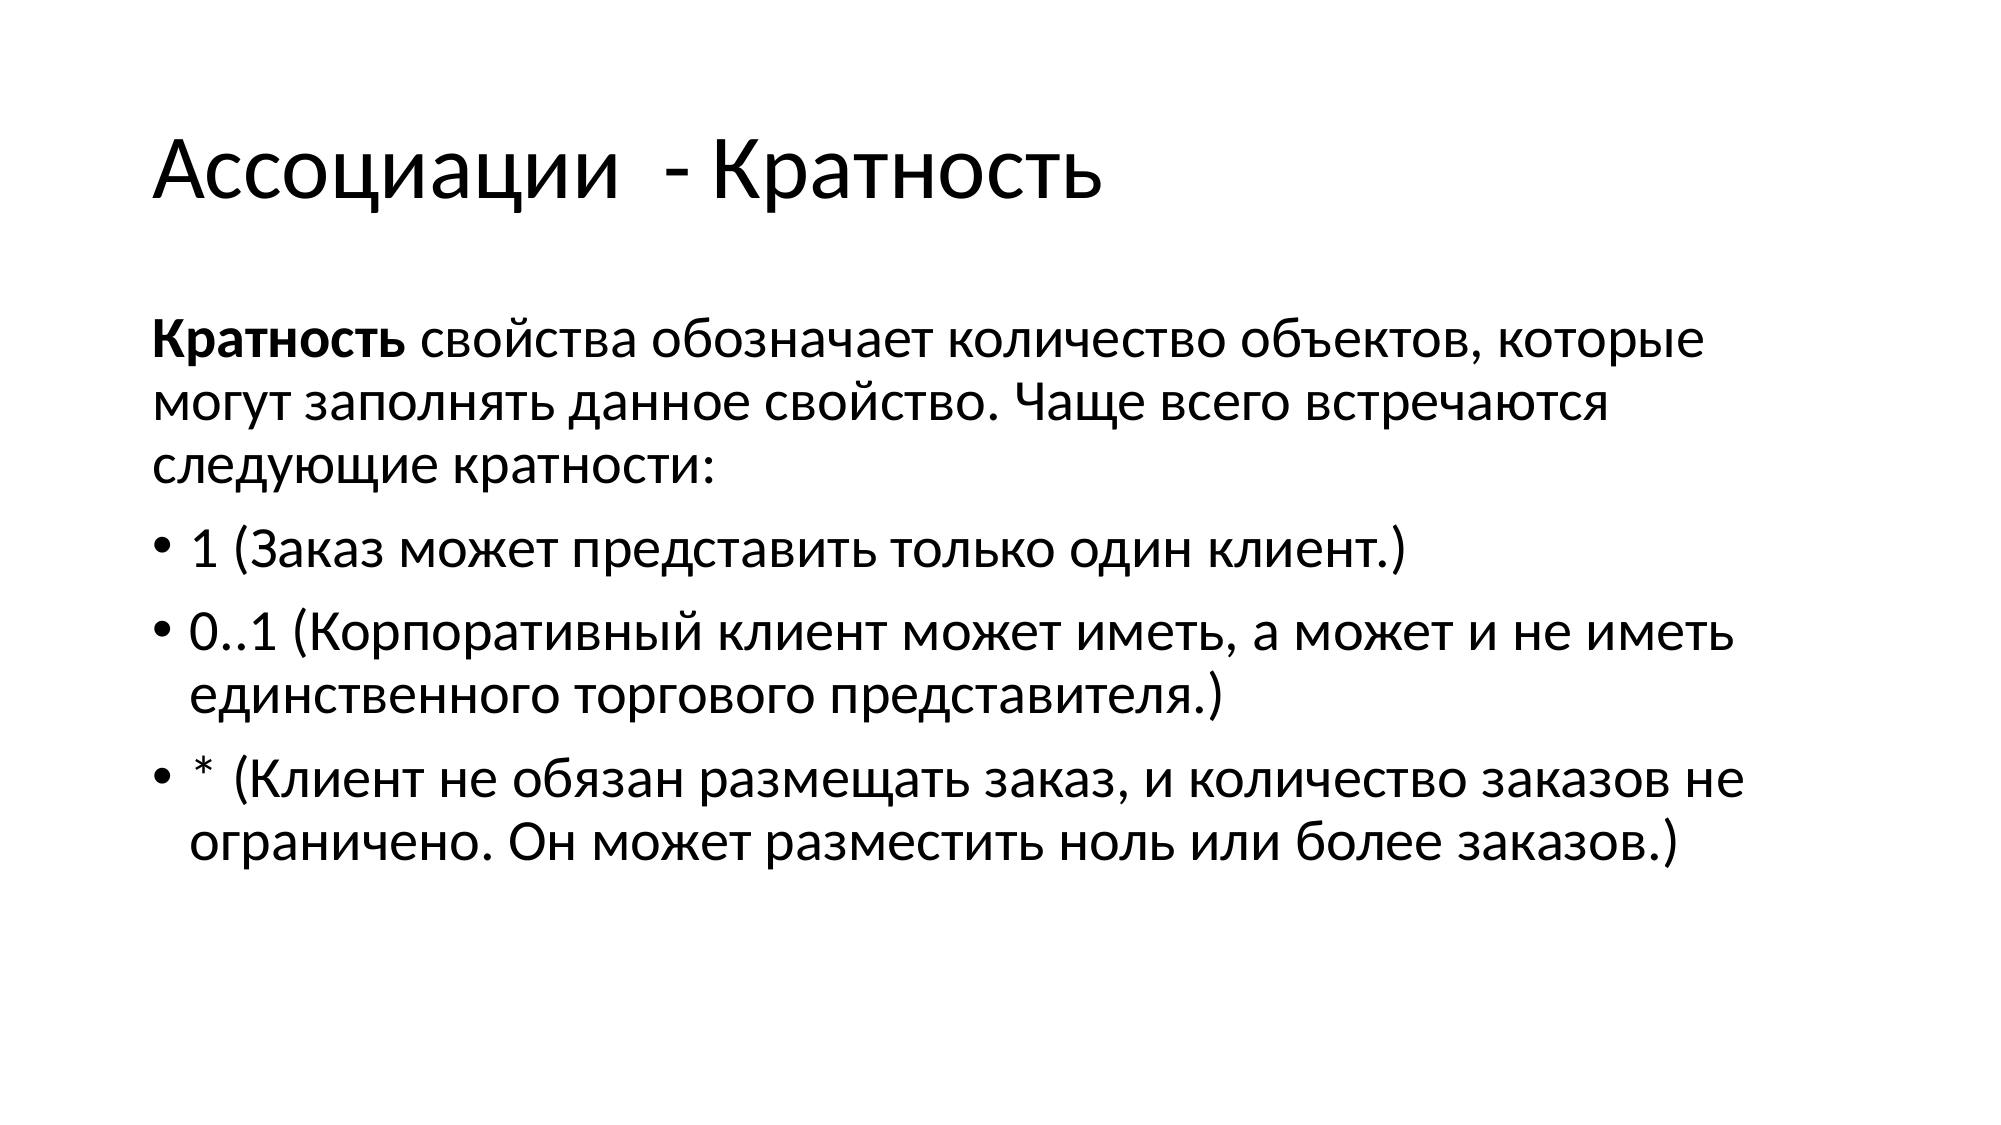

# Ассоциации  - Кратность
Кратность свойства обозначает количество объектов, которые могут заполнять данное свойство. Чаще всего встречаются следующие кратности:
1 (Заказ может представить только один клиент.)
0..1 (Корпоративный клиент может иметь, а может и не иметь единственного торгового представителя.)
* (Клиент не обязан размещать заказ, и количество заказов не ограничено. Он может разместить ноль или более заказов.)